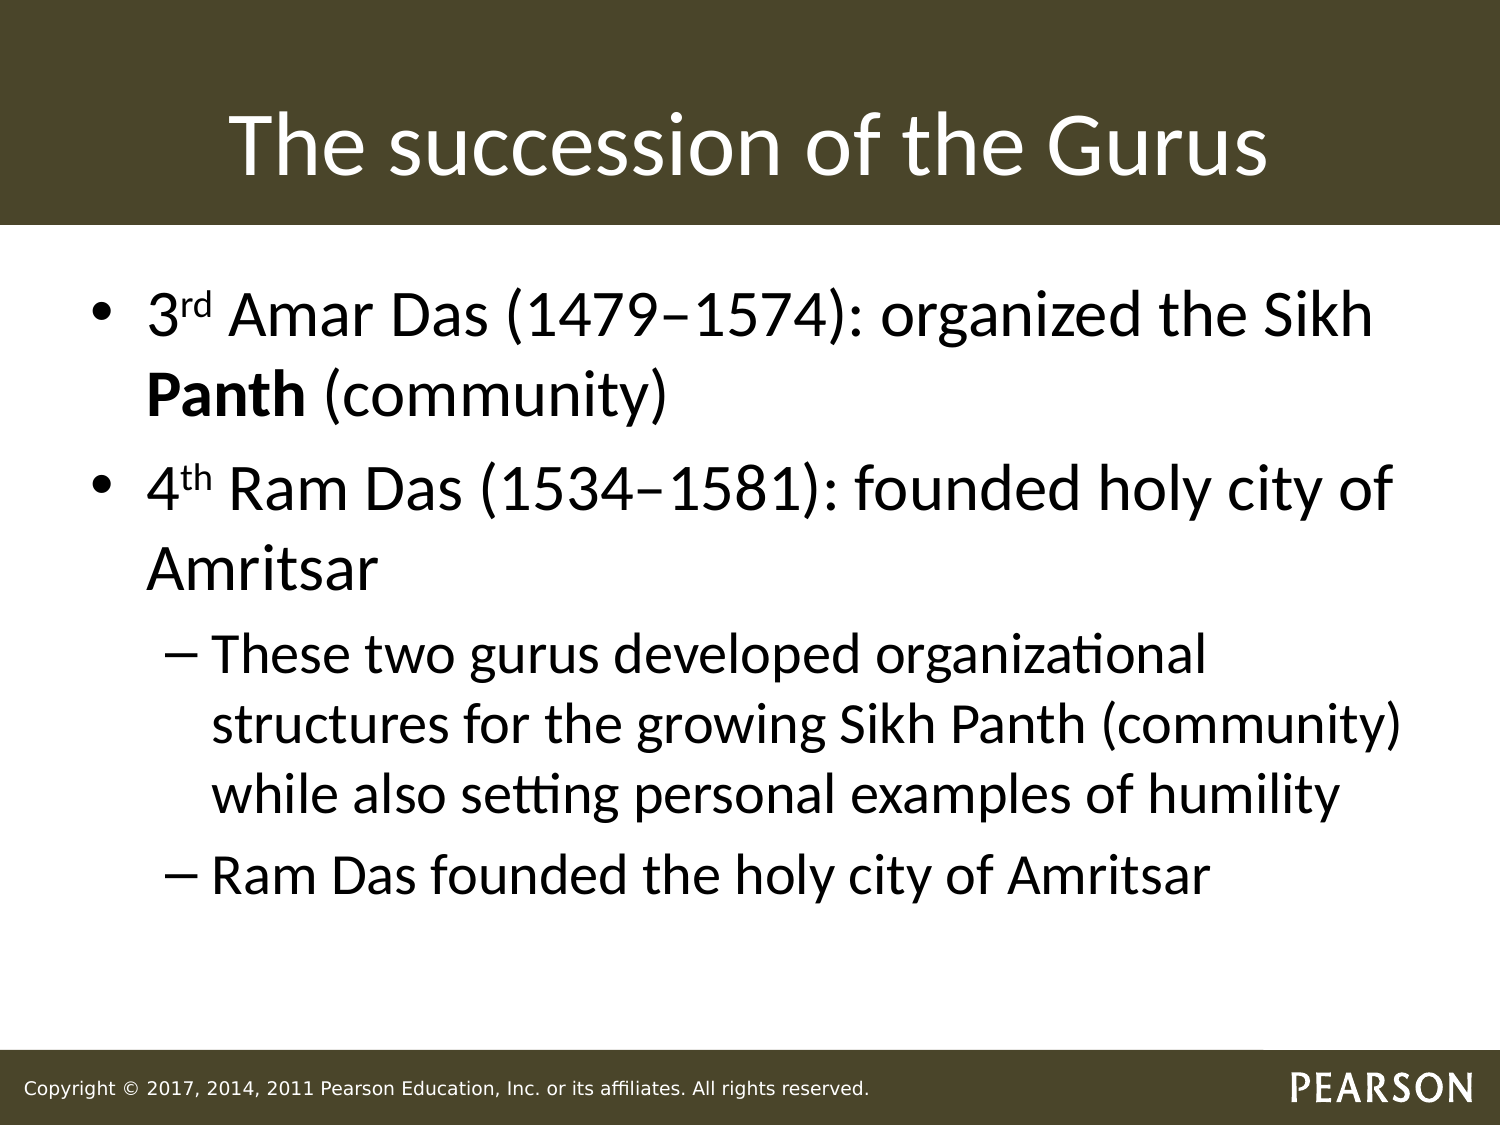

# The succession of the Gurus
3rd Amar Das (1479–1574): organized the Sikh Panth (community)
4th Ram Das (1534–1581): founded holy city of Amritsar
These two gurus developed organizational structures for the growing Sikh Panth (community) while also setting personal examples of humility
Ram Das founded the holy city of Amritsar